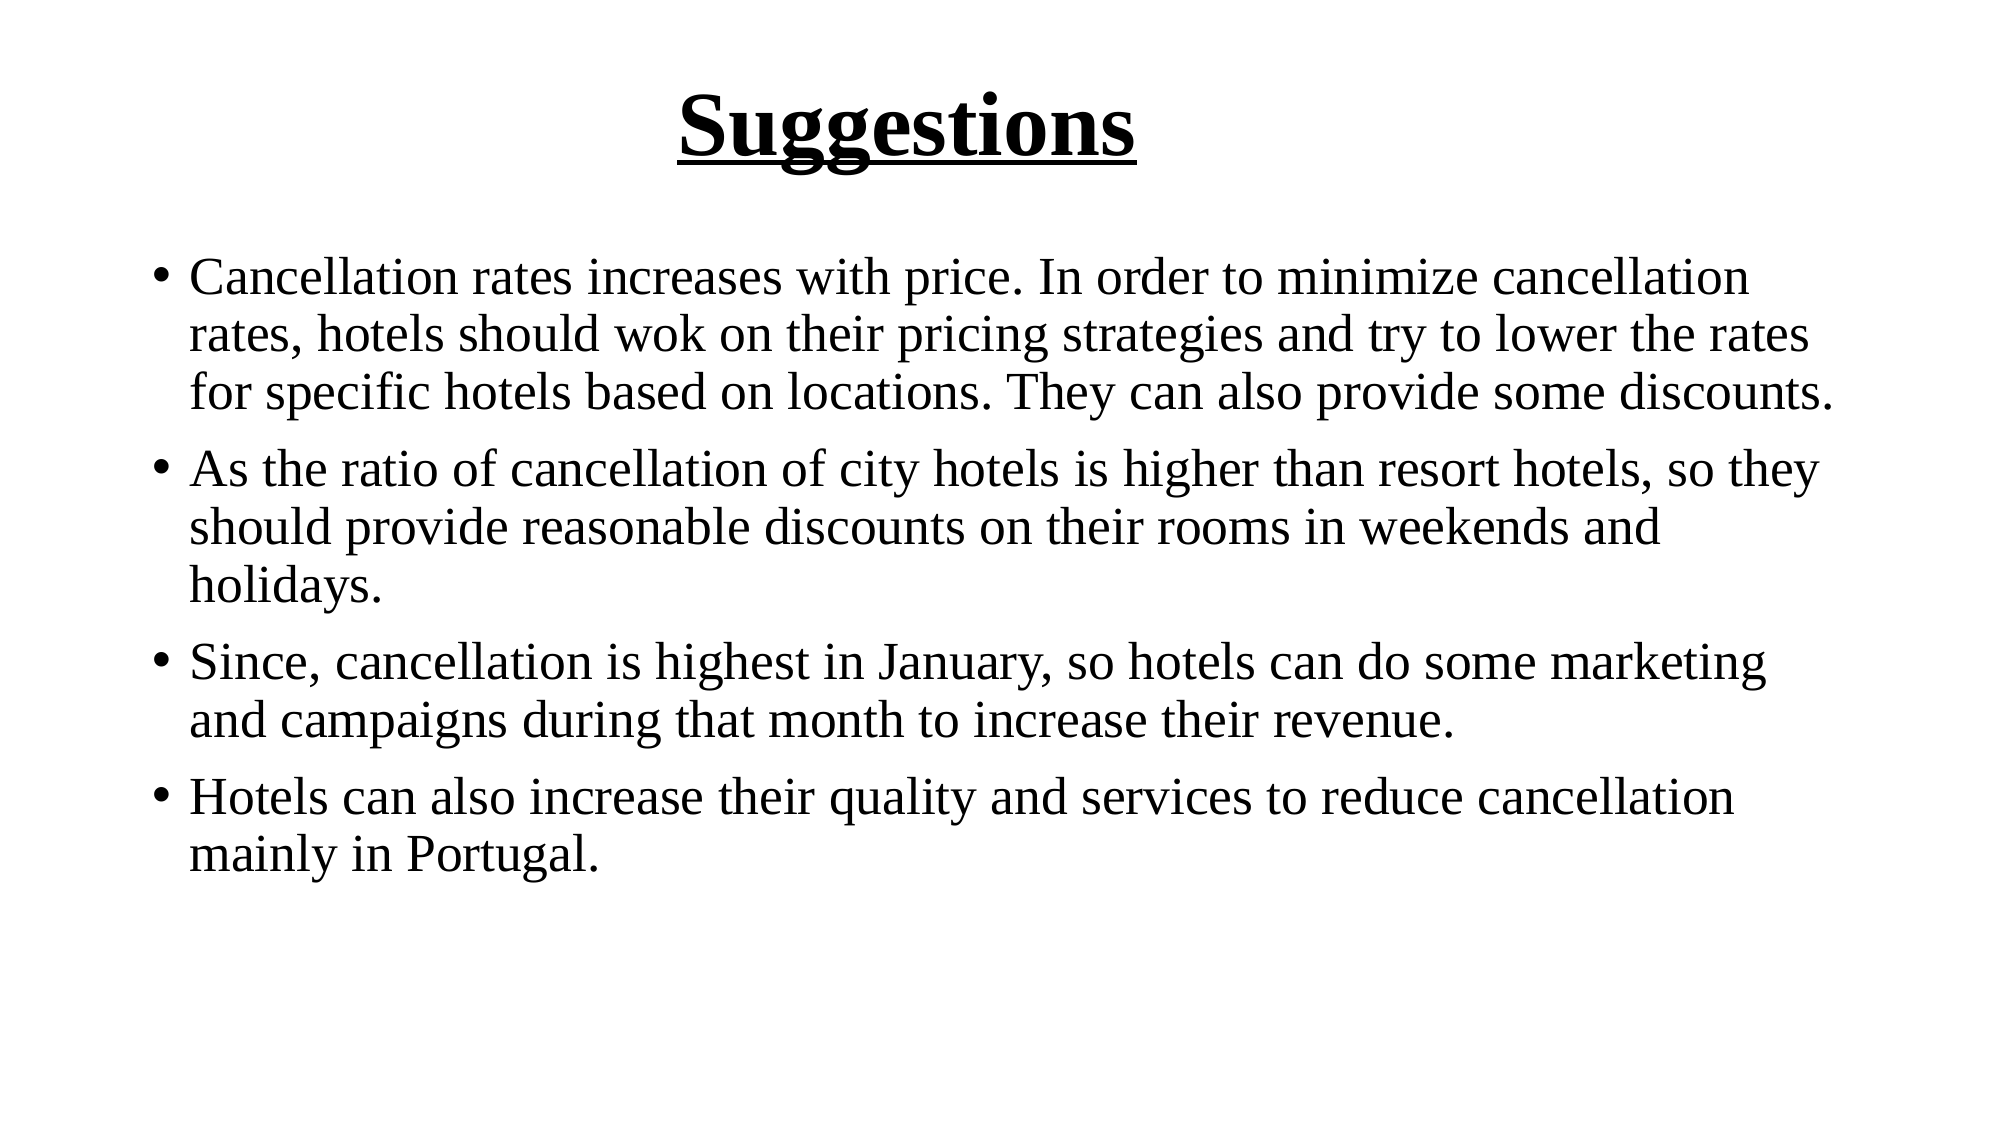

# Suggestions
Cancellation rates increases with price. In order to minimize cancellation rates, hotels should wok on their pricing strategies and try to lower the rates for specific hotels based on locations. They can also provide some discounts.
As the ratio of cancellation of city hotels is higher than resort hotels, so they should provide reasonable discounts on their rooms in weekends and holidays.
Since, cancellation is highest in January, so hotels can do some marketing and campaigns during that month to increase their revenue.
Hotels can also increase their quality and services to reduce cancellation mainly in Portugal.